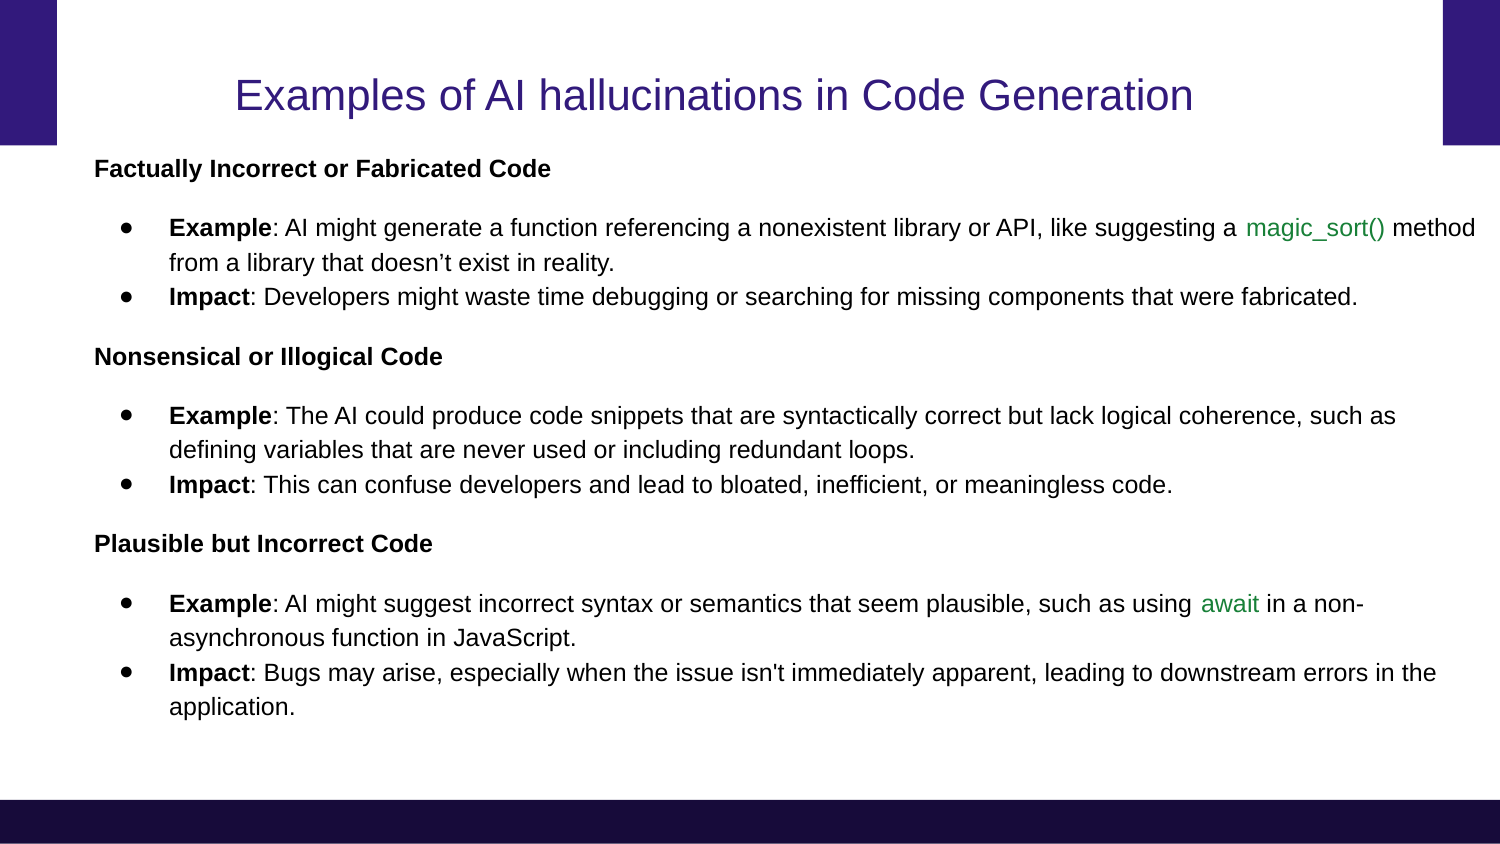

# Examples of AI hallucinations in Code Generation

Factually Incorrect or Fabricated Code
Example: AI might generate a function referencing a nonexistent library or API, like suggesting a magic_sort() method from a library that doesn’t exist in reality.
Impact: Developers might waste time debugging or searching for missing components that were fabricated.
Nonsensical or Illogical Code
Example: The AI could produce code snippets that are syntactically correct but lack logical coherence, such as defining variables that are never used or including redundant loops.
Impact: This can confuse developers and lead to bloated, inefficient, or meaningless code.
Plausible but Incorrect Code
Example: AI might suggest incorrect syntax or semantics that seem plausible, such as using await in a non-asynchronous function in JavaScript.
Impact: Bugs may arise, especially when the issue isn't immediately apparent, leading to downstream errors in the application.